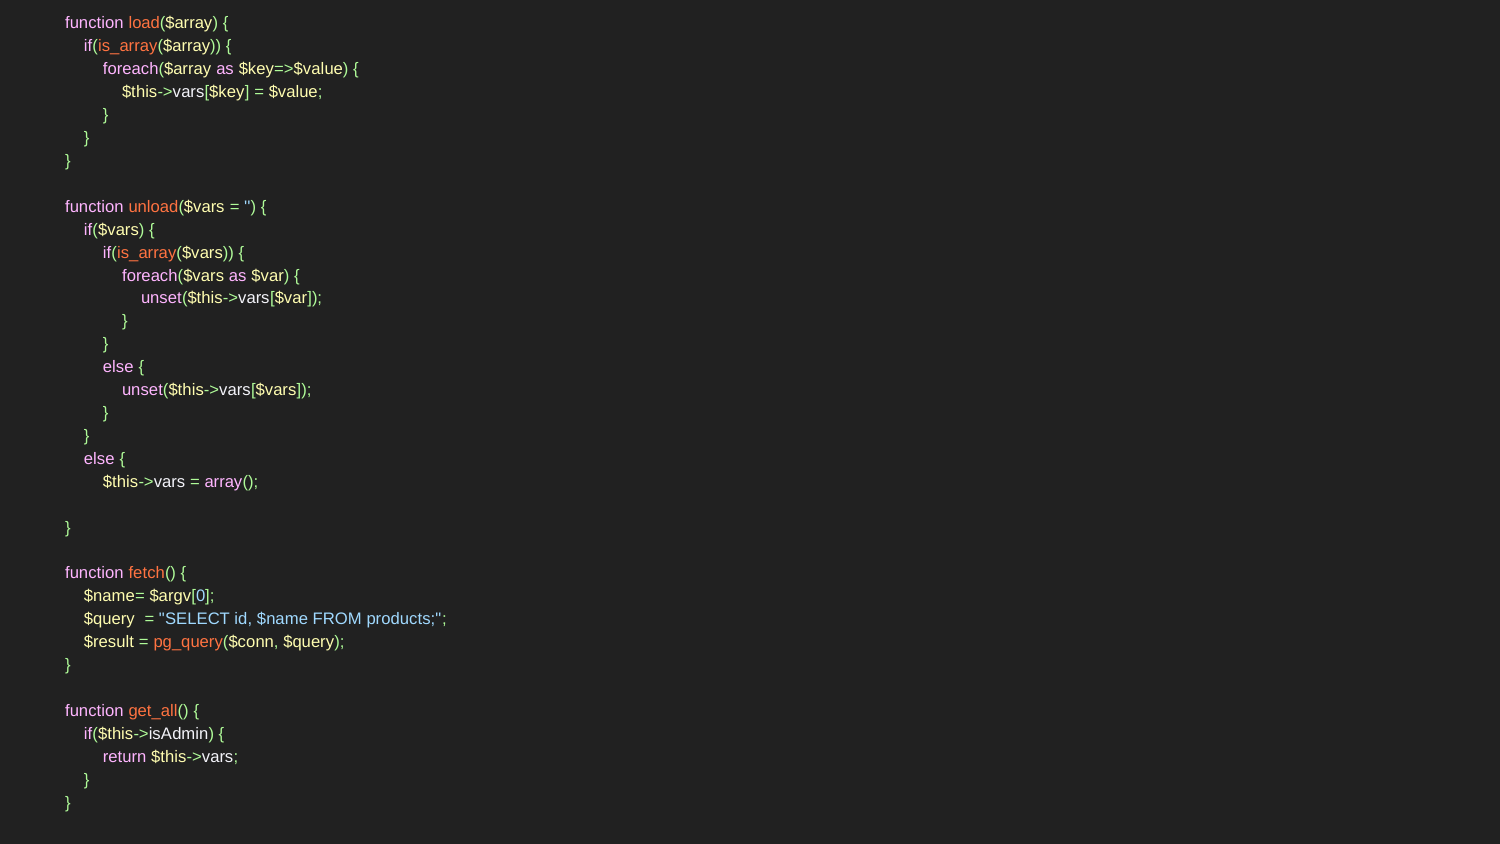

function load($array) {
    if(is_array($array)) {
        foreach($array as $key=>$value) {
            $this->vars[$key] = $value;
        }
    }
}

function unload($vars = '') {
    if($vars) {
        if(is_array($vars)) {
            foreach($vars as $var) {
                unset($this->vars[$var]);
            }
        }
        else {
            unset($this->vars[$vars]);
        }
    }
    else {
        $this->vars = array();

}

function fetch() {
    $name= $argv[0];
    $query  = "SELECT id, $name FROM products;";
    $result = pg_query($conn, $query);
}

function get_all() {
    if($this->isAdmin) {
        return $this->vars;
    }
}